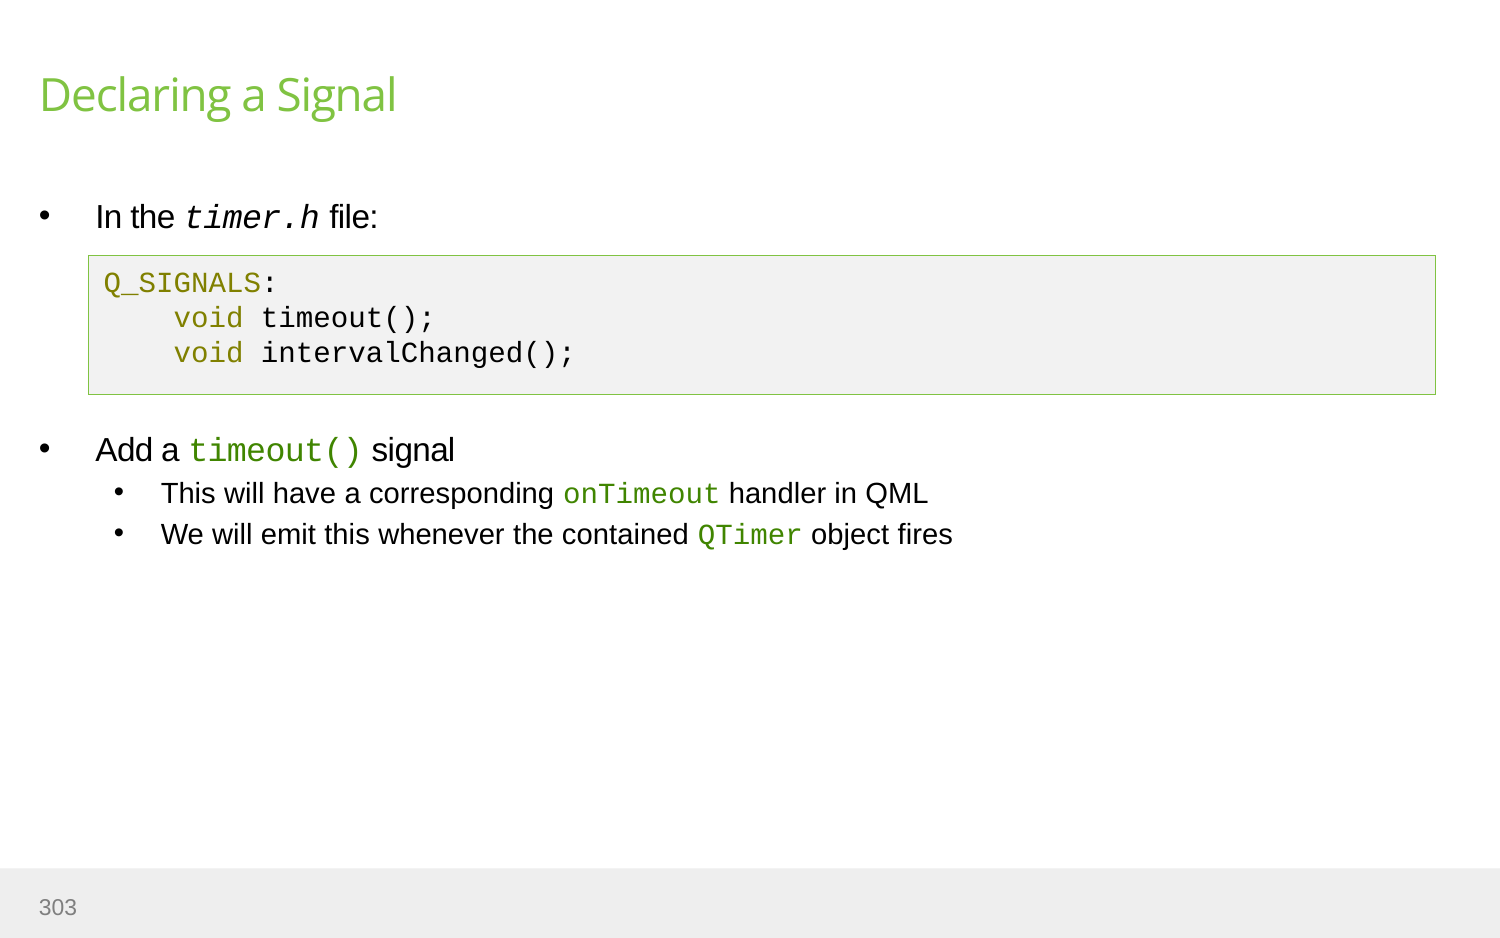

# Declaring a Signal
In the timer.h file:

Add a timeout() signal
This will have a corresponding onTimeout handler in QML
We will emit this whenever the contained QTimer object fires
Q_SIGNALS:
    void timeout();
    void intervalChanged();
303